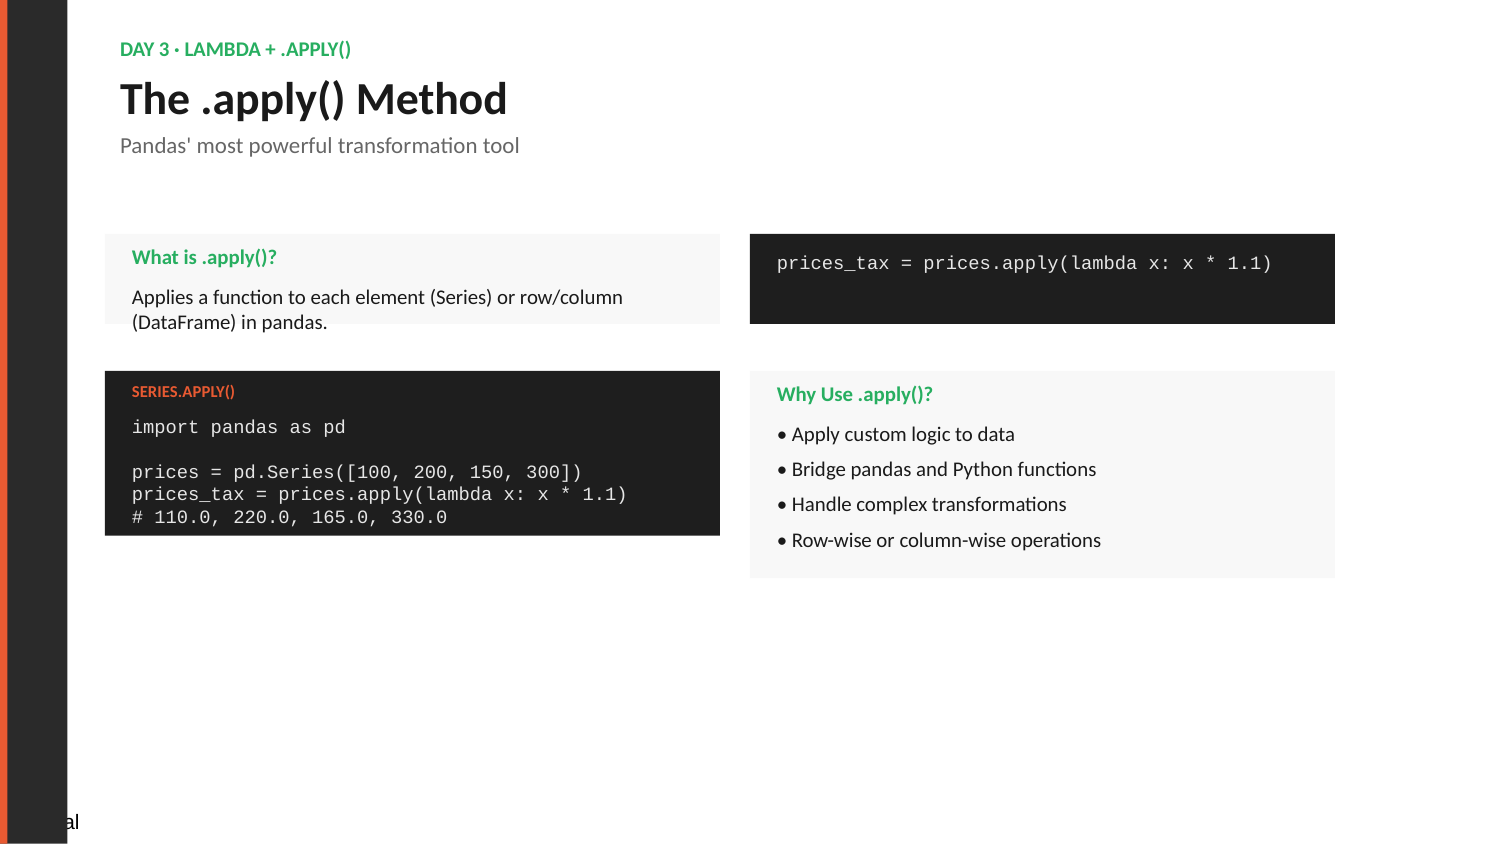

DAY 3 · LAMBDA + .APPLY()
The .apply() Method
Pandas' most powerful transformation tool

What is .apply()?
prices_tax = prices.apply(lambda x: x * 1.1)
Applies a function to each element (Series) or row/column (DataFrame) in pandas.

SERIES.APPLY()
Why Use .apply()?
import pandas as pd

prices = pd.Series([100, 200, 150, 300])
prices_tax = prices.apply(lambda x: x * 1.1)
# 110.0, 220.0, 165.0, 330.0
• Apply custom logic to data
• Bridge pandas and Python functions
• Handle complex transformations
• Row-wise or column-wise operations